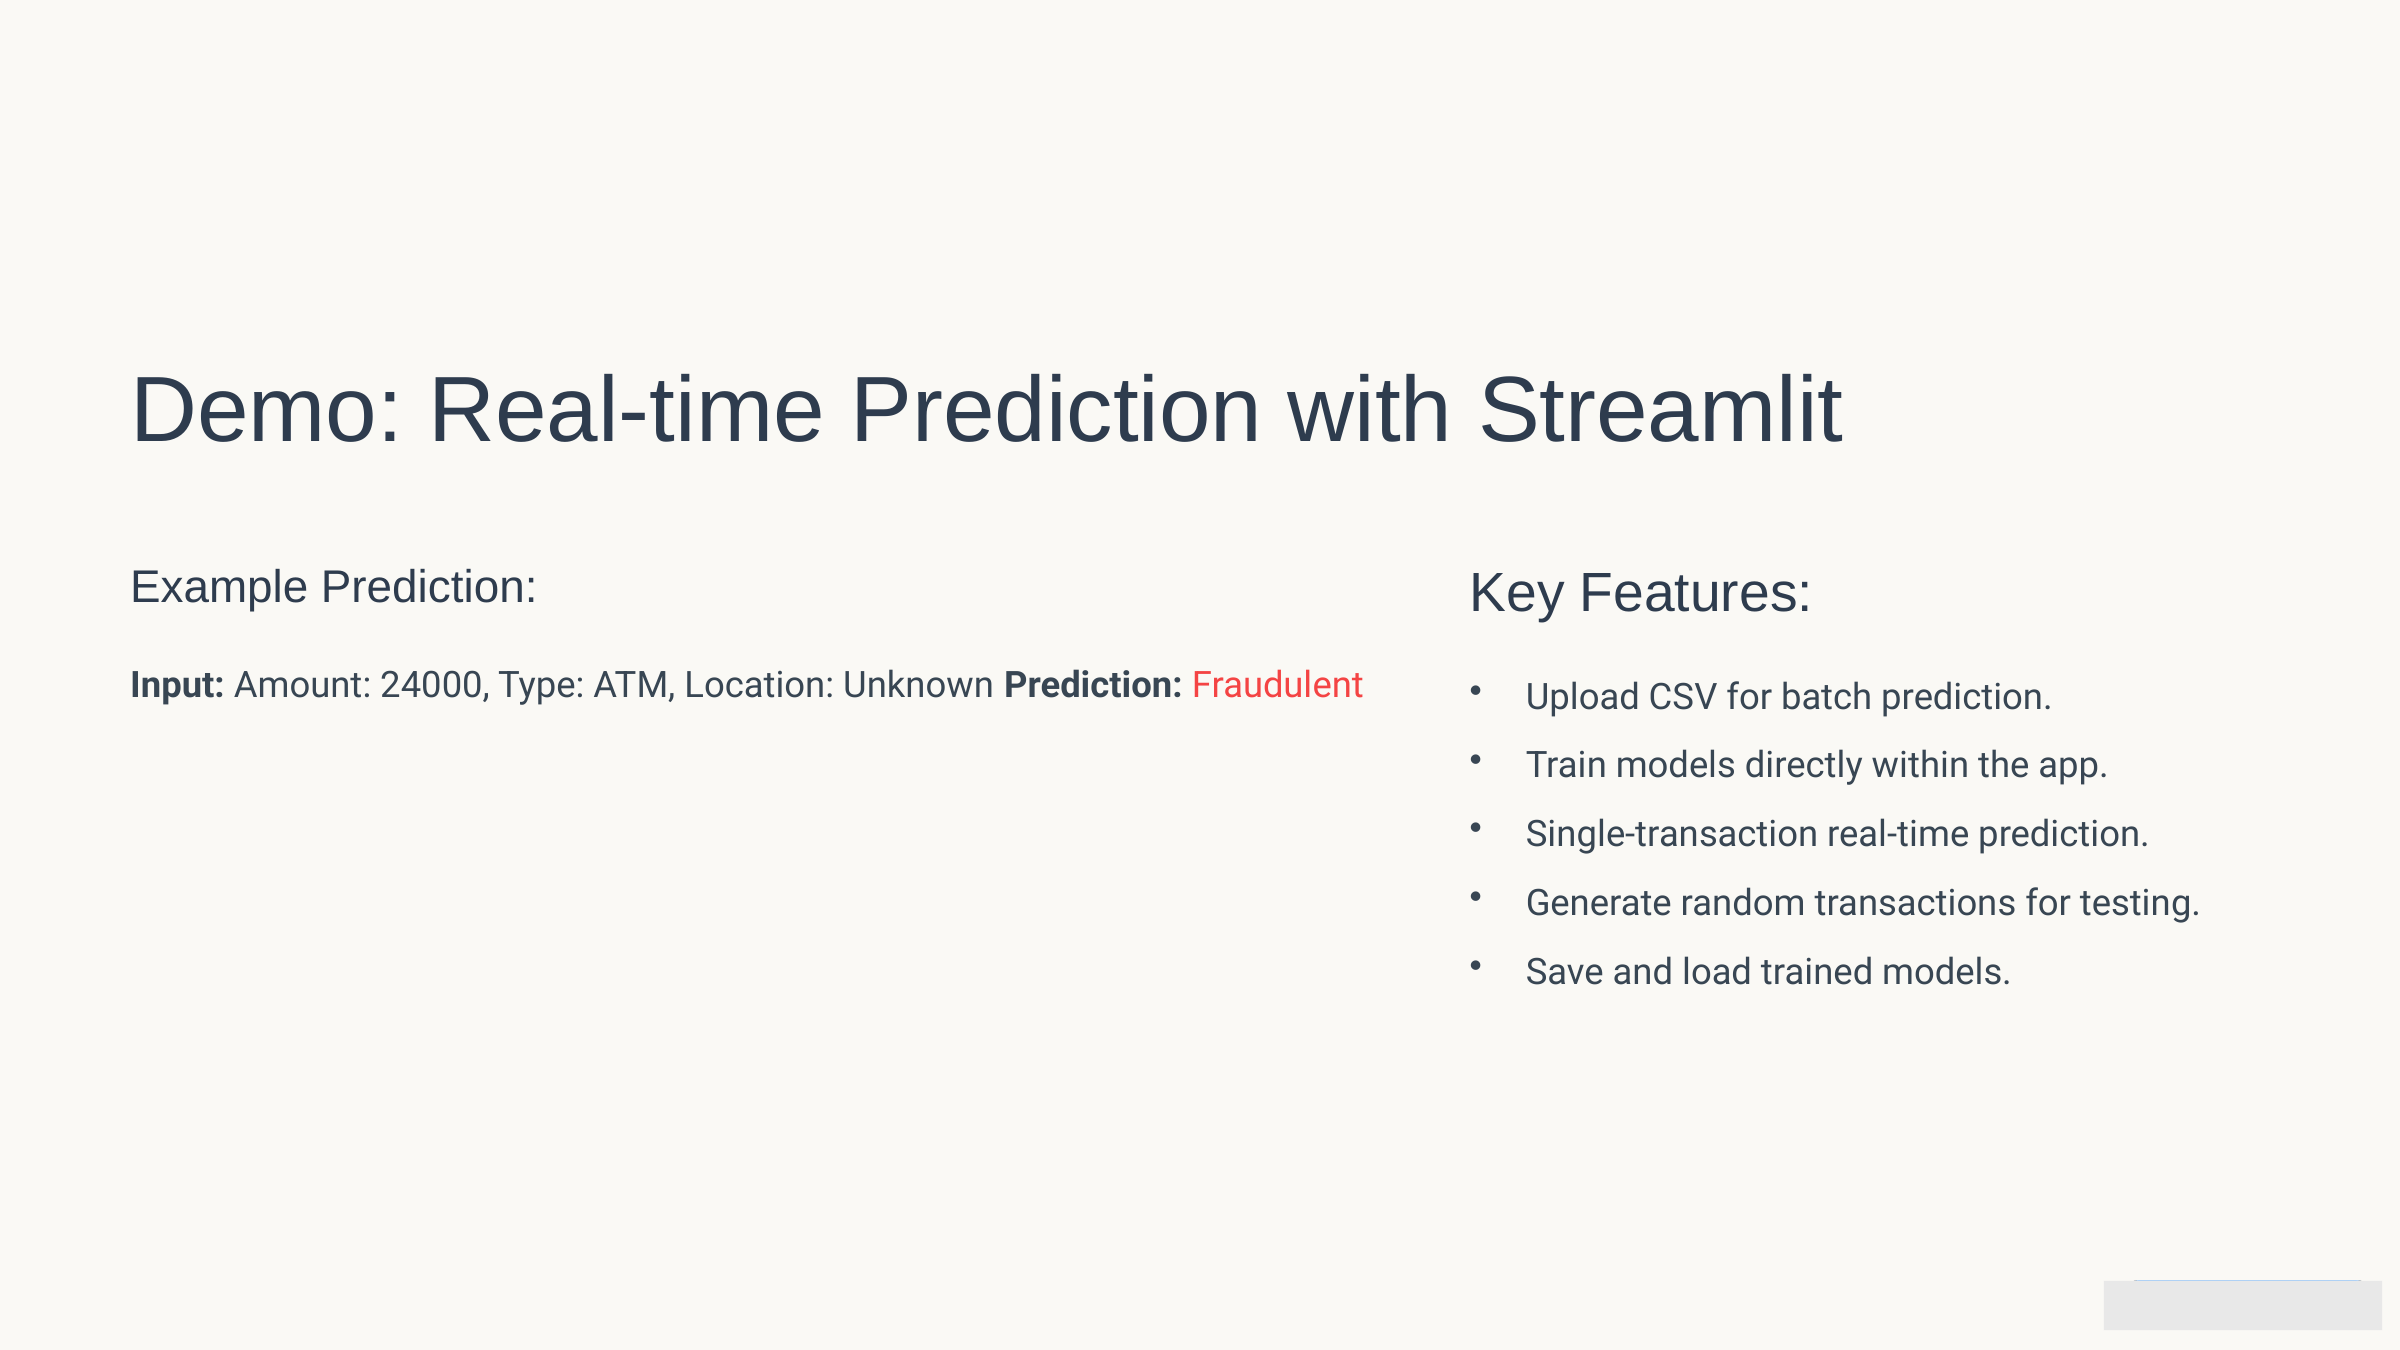

Demo: Real-time Prediction with Streamlit
Example Prediction:
Key Features:
Input: Amount: 24000, Type: ATM, Location: Unknown Prediction: Fraudulent
Upload CSV for batch prediction.
Train models directly within the app.
Single-transaction real-time prediction.
Generate random transactions for testing.
Save and load trained models.